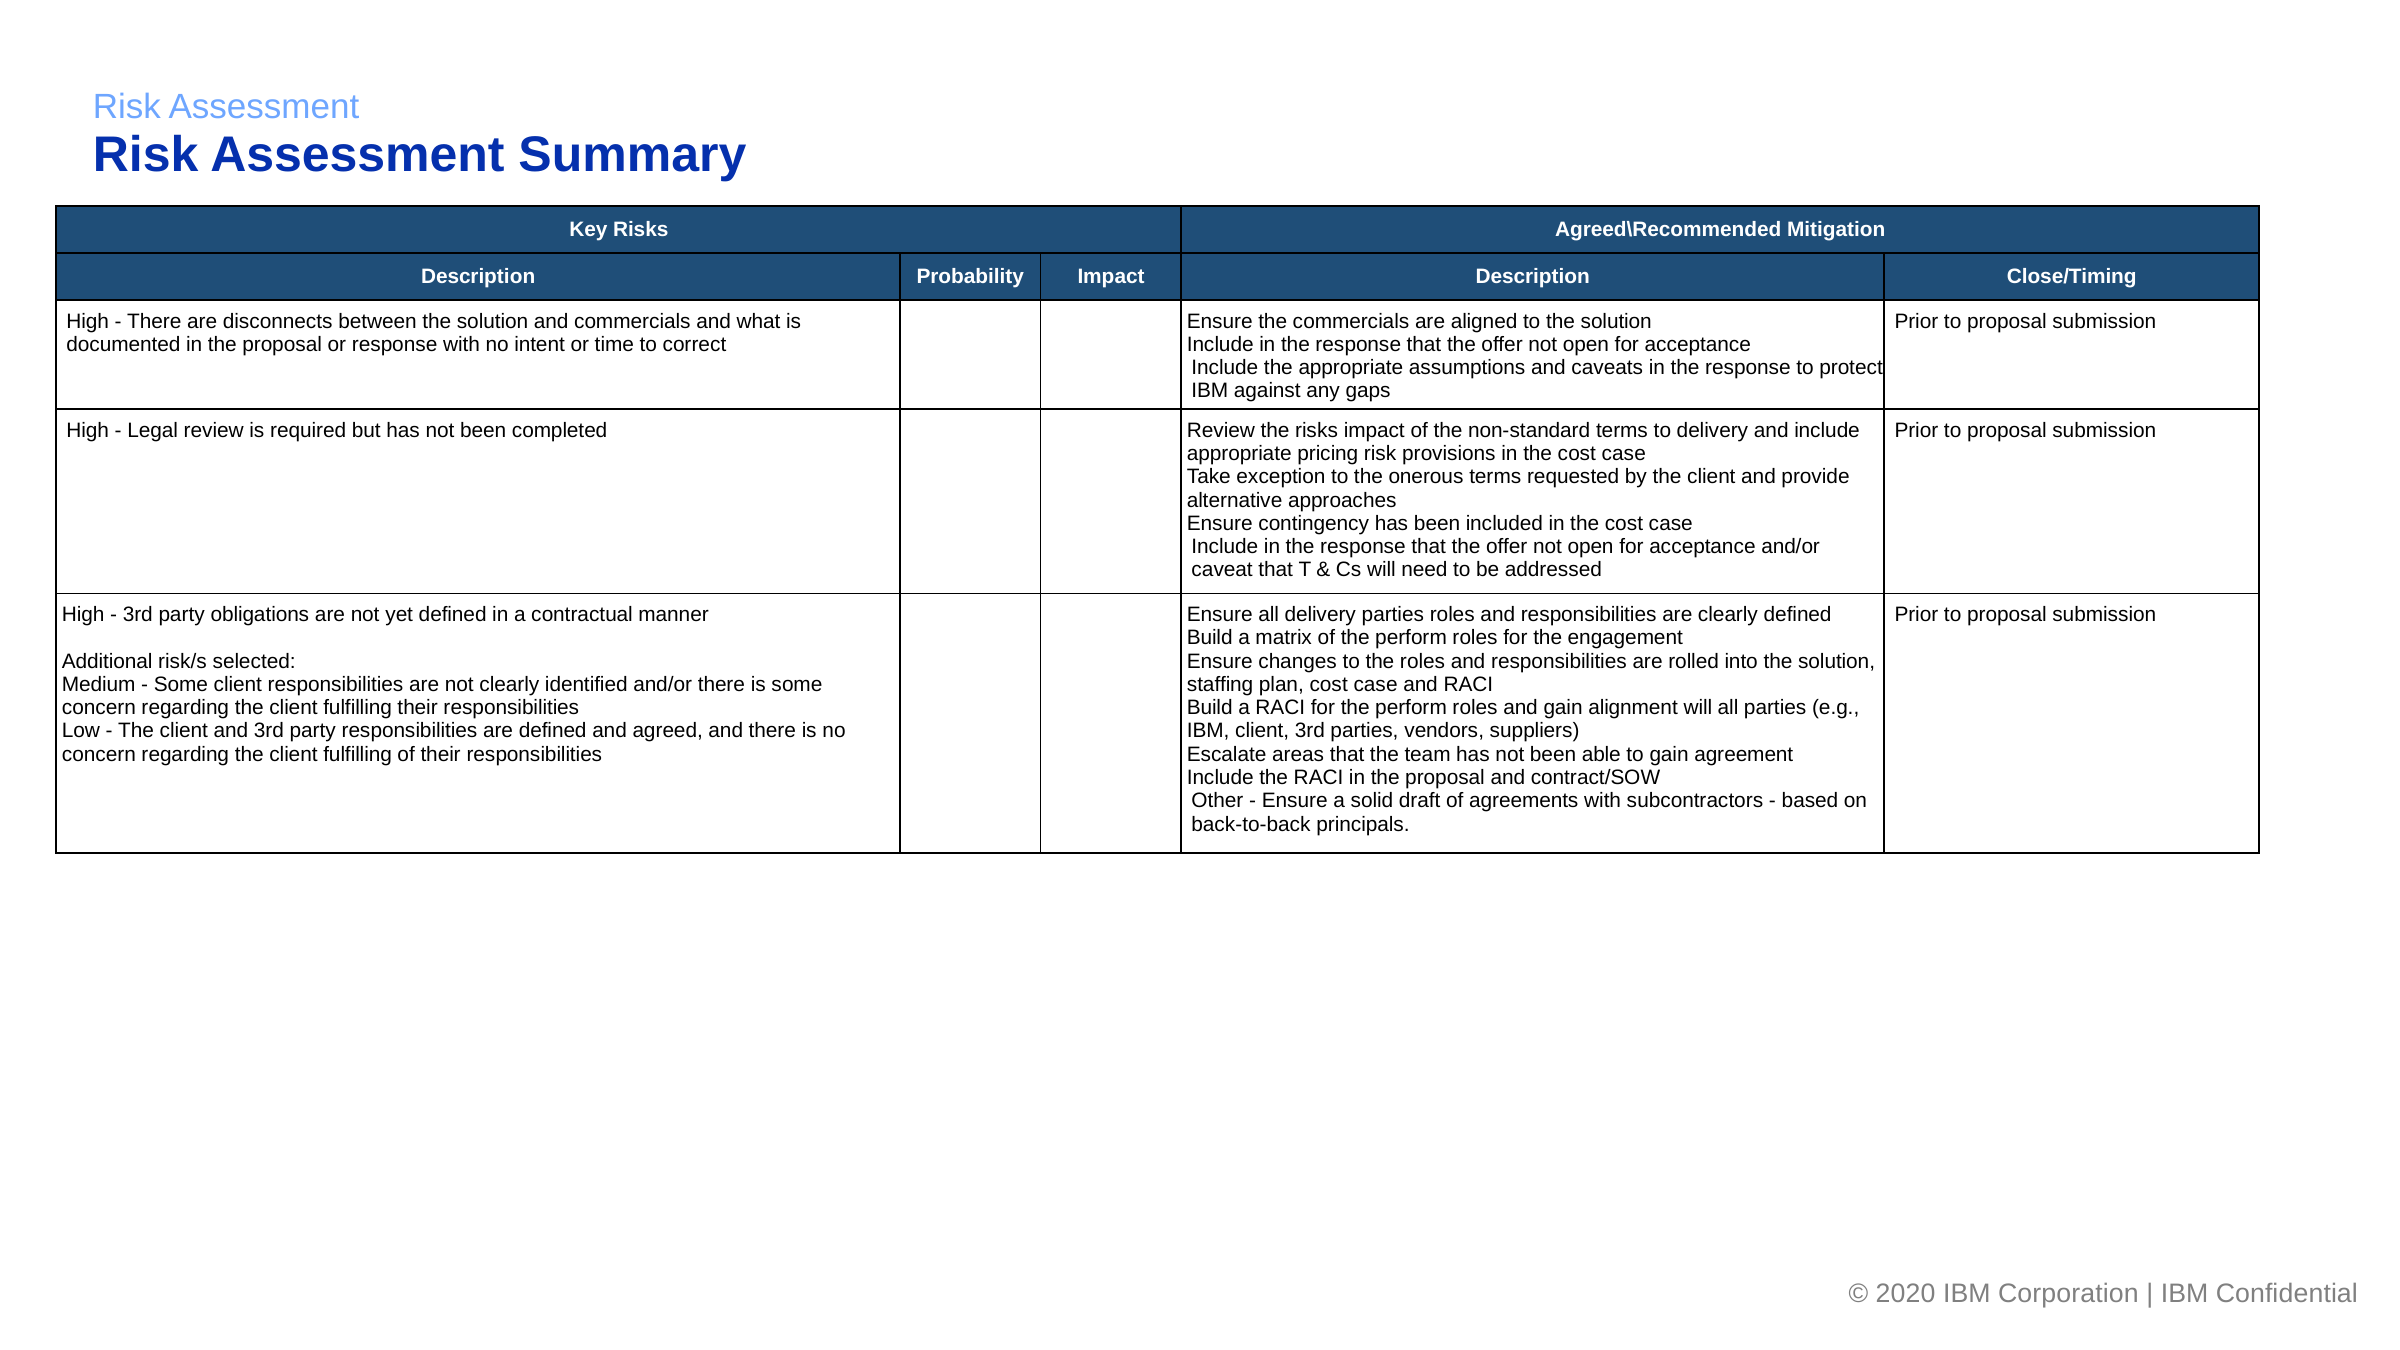

Risk Assessment
Risk Assessment Summary
| Key Risks |  |  | Agreed\Recommended Mitigation |  |
| --- | --- | --- | --- | --- |
| Description | Probability | Impact | Description | Close/Timing |
| High - There are disconnects between the solution and commercials and what is documented in the proposal or response with no intent or time to correct |  |  | Ensure the commercials are aligned to the solution Include in the response that the offer not open for acceptance Include the appropriate assumptions and caveats in the response to protect IBM against any gaps | Prior to proposal submission |
| High - Legal review is required but has not been completed |  |  | Review the risks impact of the non-standard terms to delivery and include appropriate pricing risk provisions in the cost case Take exception to the onerous terms requested by the client and provide alternative approaches Ensure contingency has been included in the cost case Include in the response that the offer not open for acceptance and/or caveat that T & Cs will need to be addressed | Prior to proposal submission |
| High - 3rd party obligations are not yet defined in a contractual manner Additional risk/s selected: Medium - Some client responsibilities are not clearly identified and/or there is some concern regarding the client fulfilling their responsibilities Low - The client and 3rd party responsibilities are defined and agreed, and there is no concern regarding the client fulfilling of their responsibilities |  |  | Ensure all delivery parties roles and responsibilities are clearly defined Build a matrix of the perform roles for the engagement Ensure changes to the roles and responsibilities are rolled into the solution, staffing plan, cost case and RACI Build a RACI for the perform roles and gain alignment will all parties (e.g., IBM, client, 3rd parties, vendors, suppliers) Escalate areas that the team has not been able to gain agreement Include the RACI in the proposal and contract/SOW Other - Ensure a solid draft of agreements with subcontractors - based on back-to-back principals. | Prior to proposal submission |